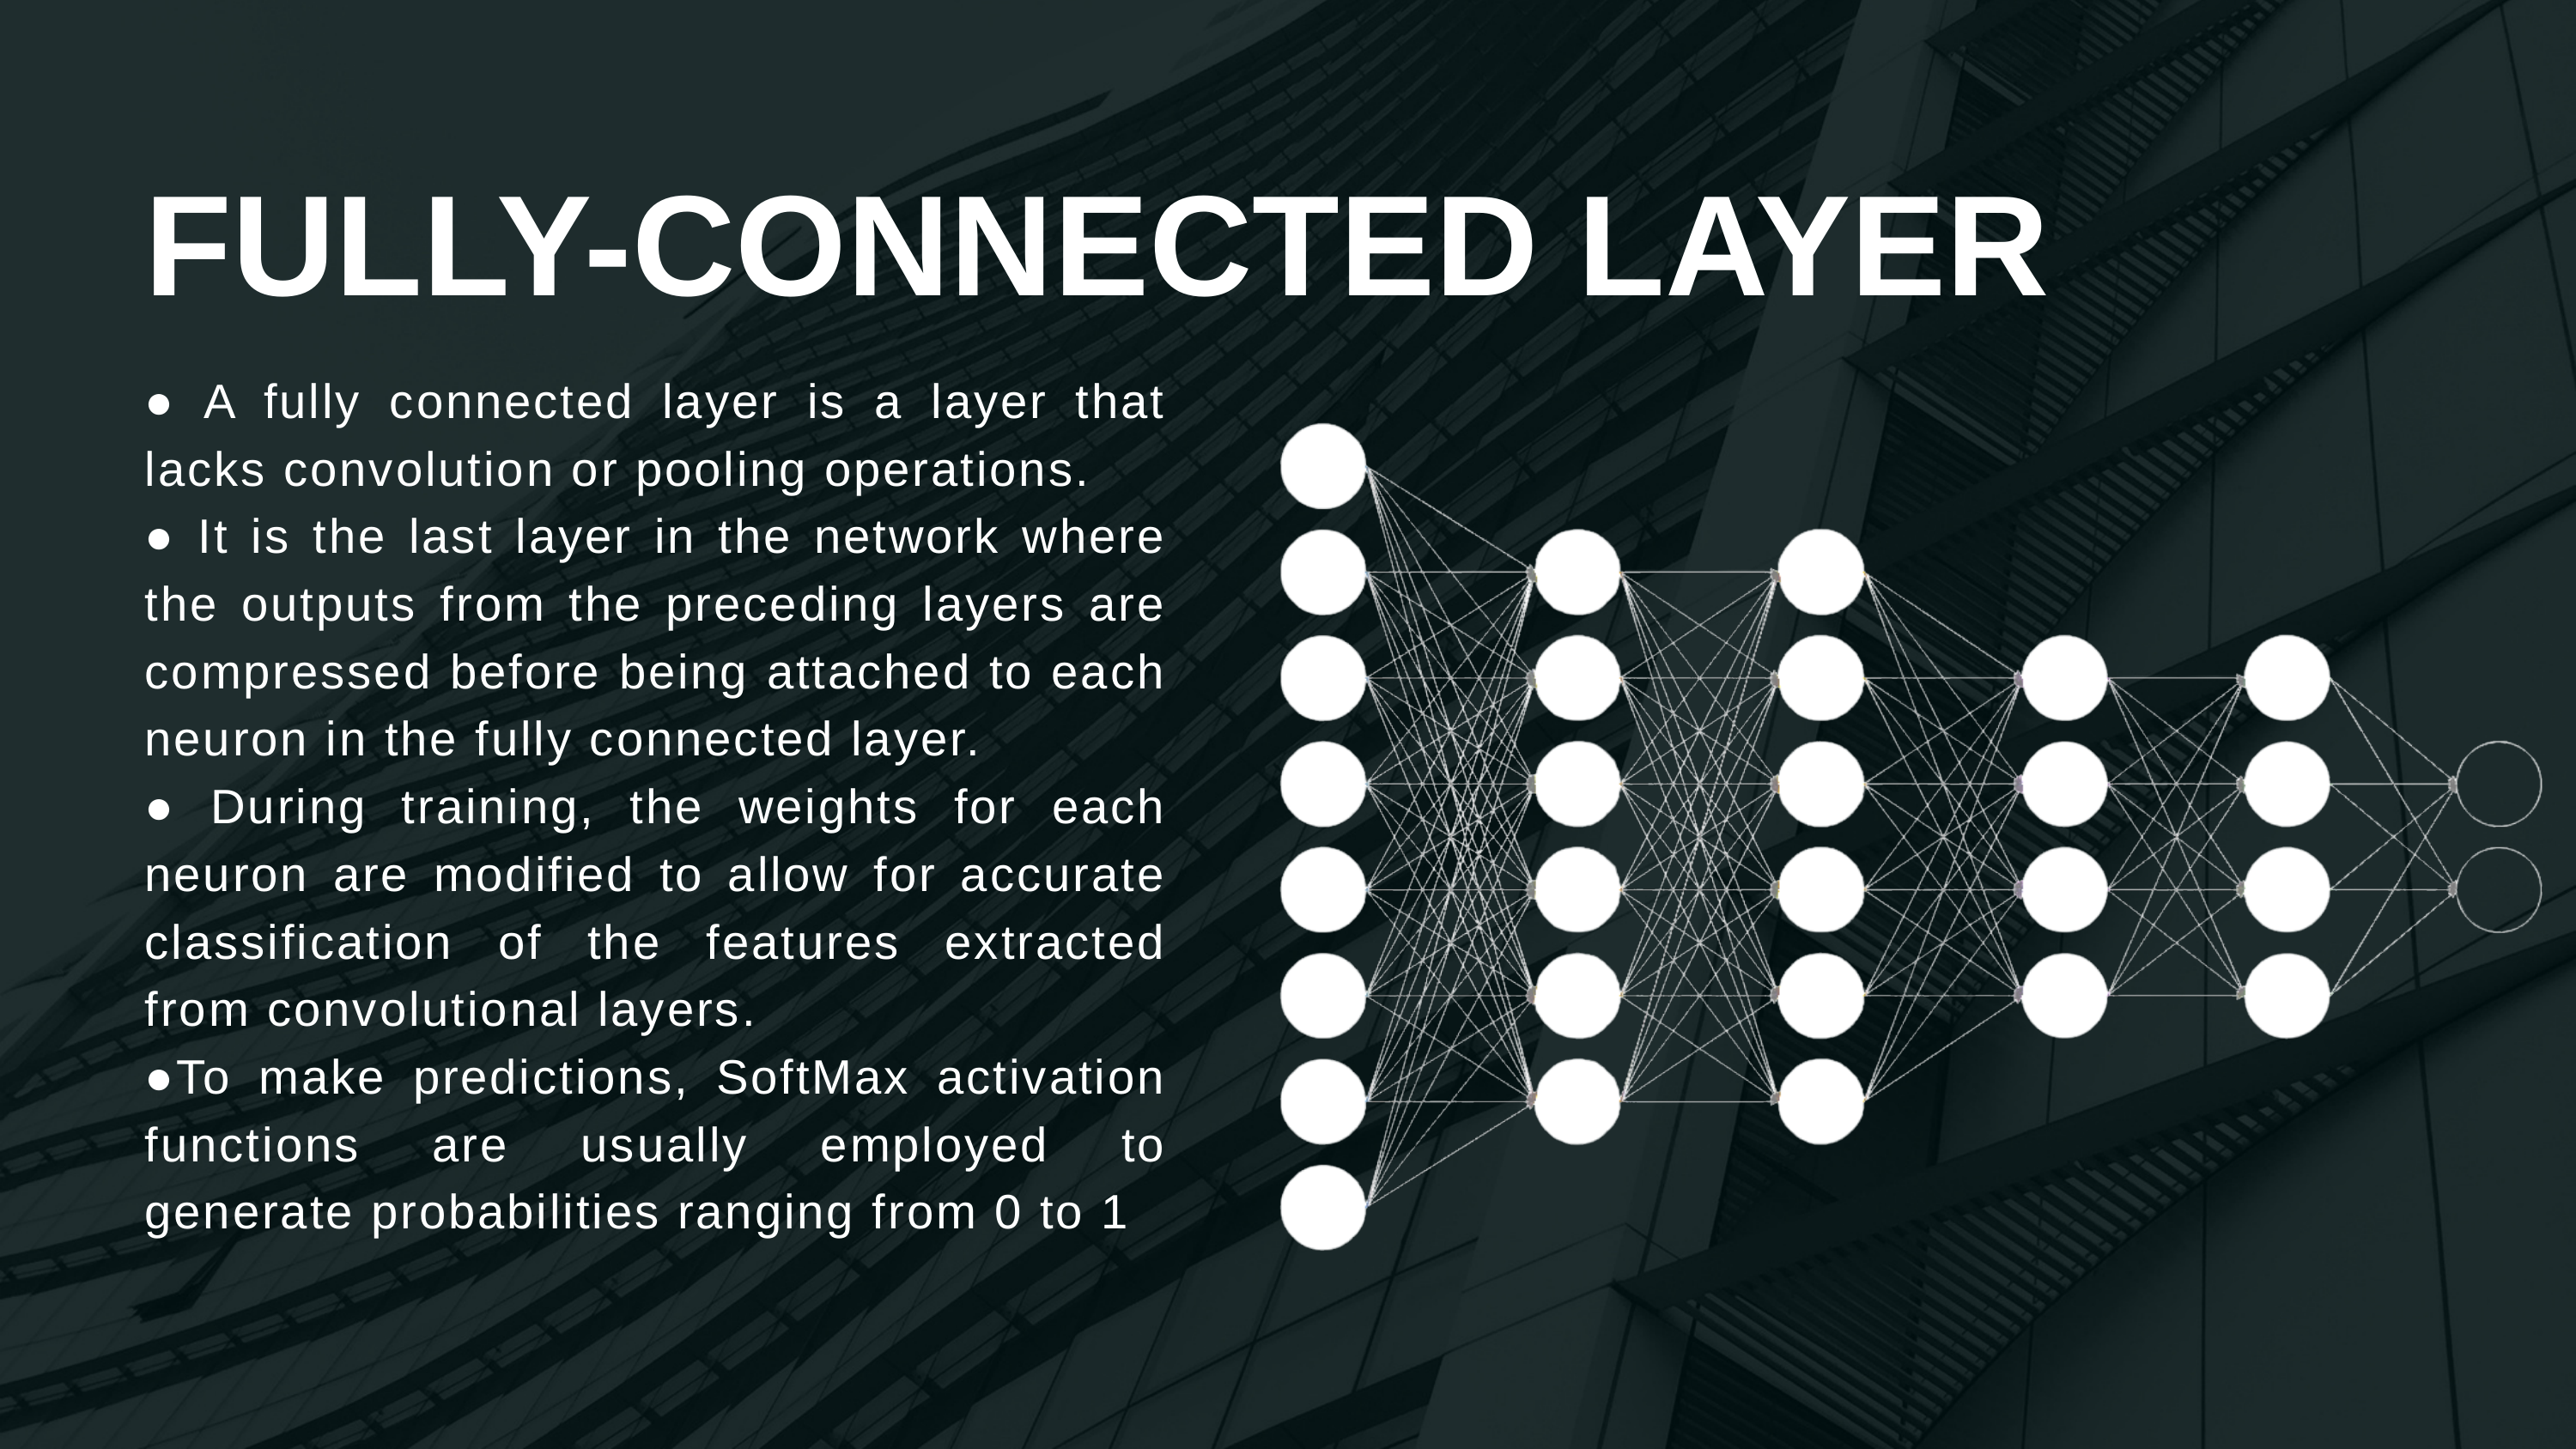

FULLY-CONNECTED LAYER
● A fully connected layer is a layer that lacks convolution or pooling operations.
● It is the last layer in the network where the outputs from the preceding layers are compressed before being attached to each neuron in the fully connected layer.
● During training, the weights for each neuron are modified to allow for accurate classification of the features extracted from convolutional layers.
●To make predictions, SoftMax activation functions are usually employed to generate probabilities ranging from 0 to 1